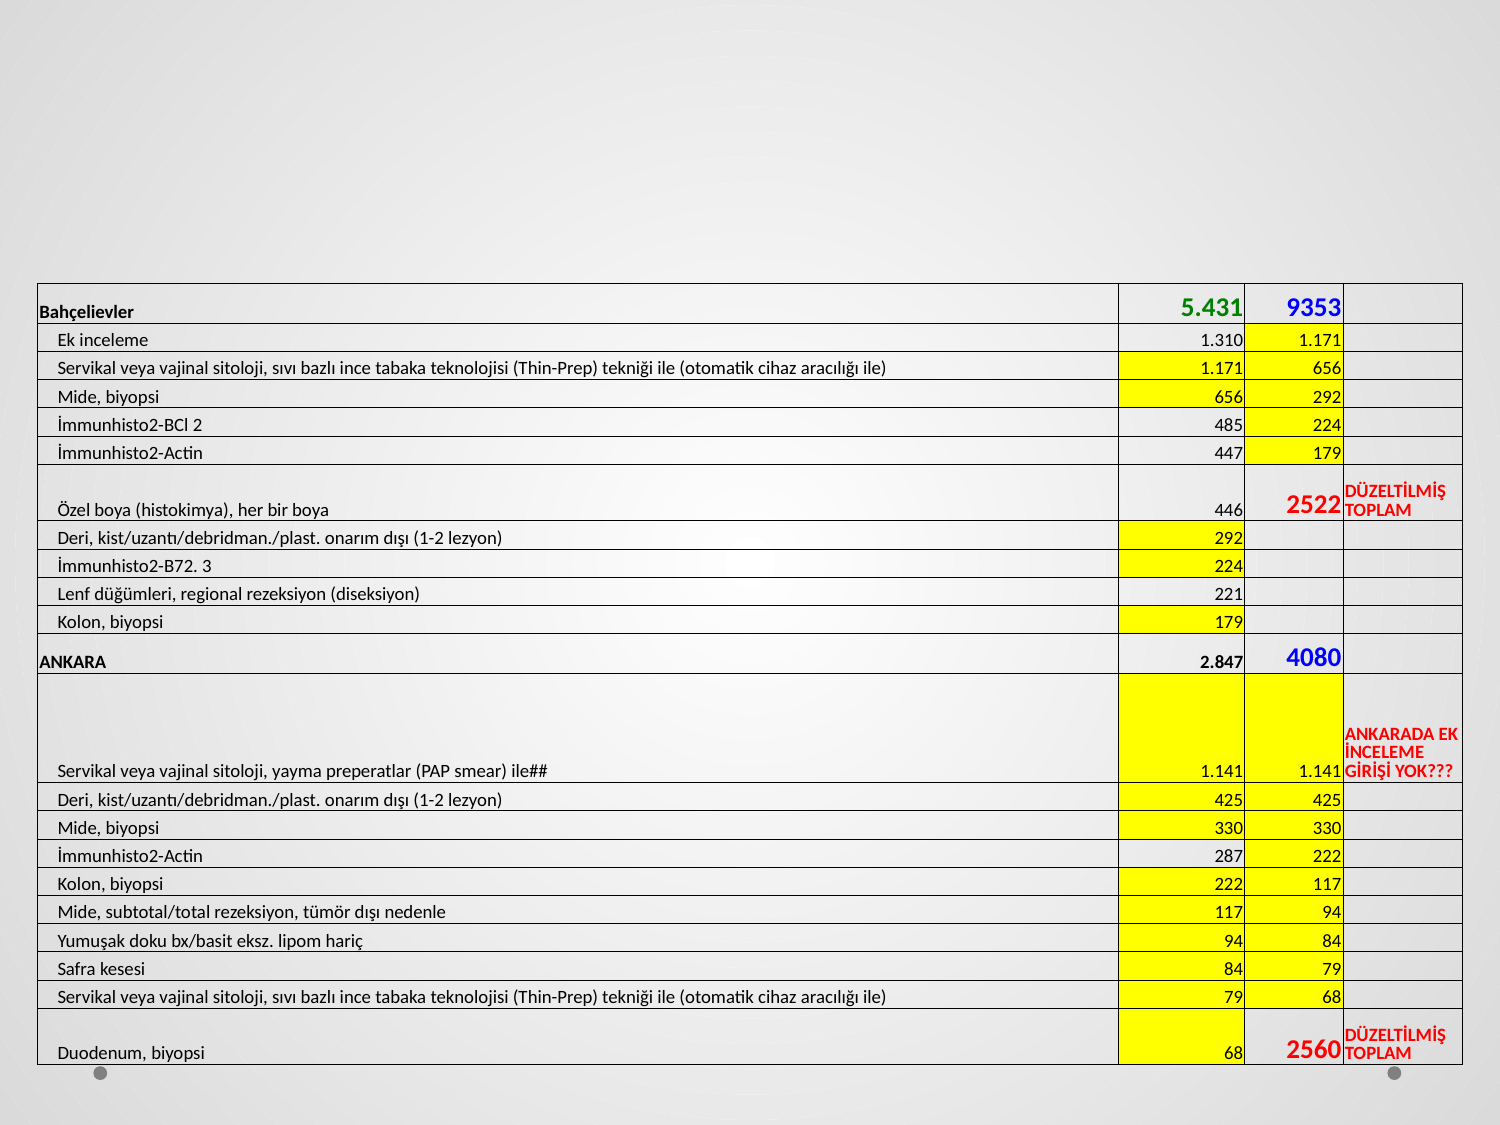

#
| Bahçelievler | 5.431 | 9353 |  |
| --- | --- | --- | --- |
| Ek inceleme | 1.310 | 1.171 |  |
| Servikal veya vajinal sitoloji, sıvı bazlı ince tabaka teknolojisi (Thin-Prep) tekniği ile (otomatik cihaz aracılığı ile) | 1.171 | 656 |  |
| Mide, biyopsi | 656 | 292 |  |
| İmmunhisto2-BCl 2 | 485 | 224 |  |
| İmmunhisto2-Actin | 447 | 179 |  |
| Özel boya (histokimya), her bir boya | 446 | 2522 | DÜZELTİLMİŞ TOPLAM |
| Deri, kist/uzantı/debridman./plast. onarım dışı (1-2 lezyon) | 292 |  |  |
| İmmunhisto2-B72. 3 | 224 |  |  |
| Lenf düğümleri, regional rezeksiyon (diseksiyon) | 221 |  |  |
| Kolon, biyopsi | 179 |  |  |
| ANKARA | 2.847 | 4080 |  |
| Servikal veya vajinal sitoloji, yayma preperatlar (PAP smear) ile## | 1.141 | 1.141 | ANKARADA EK İNCELEME GİRİŞİ YOK??? |
| Deri, kist/uzantı/debridman./plast. onarım dışı (1-2 lezyon) | 425 | 425 |  |
| Mide, biyopsi | 330 | 330 |  |
| İmmunhisto2-Actin | 287 | 222 |  |
| Kolon, biyopsi | 222 | 117 |  |
| Mide, subtotal/total rezeksiyon, tümör dışı nedenle | 117 | 94 |  |
| Yumuşak doku bx/basit eksz. lipom hariç | 94 | 84 |  |
| Safra kesesi | 84 | 79 |  |
| Servikal veya vajinal sitoloji, sıvı bazlı ince tabaka teknolojisi (Thin-Prep) tekniği ile (otomatik cihaz aracılığı ile) | 79 | 68 |  |
| Duodenum, biyopsi | 68 | 2560 | DÜZELTİLMİŞ TOPLAM |